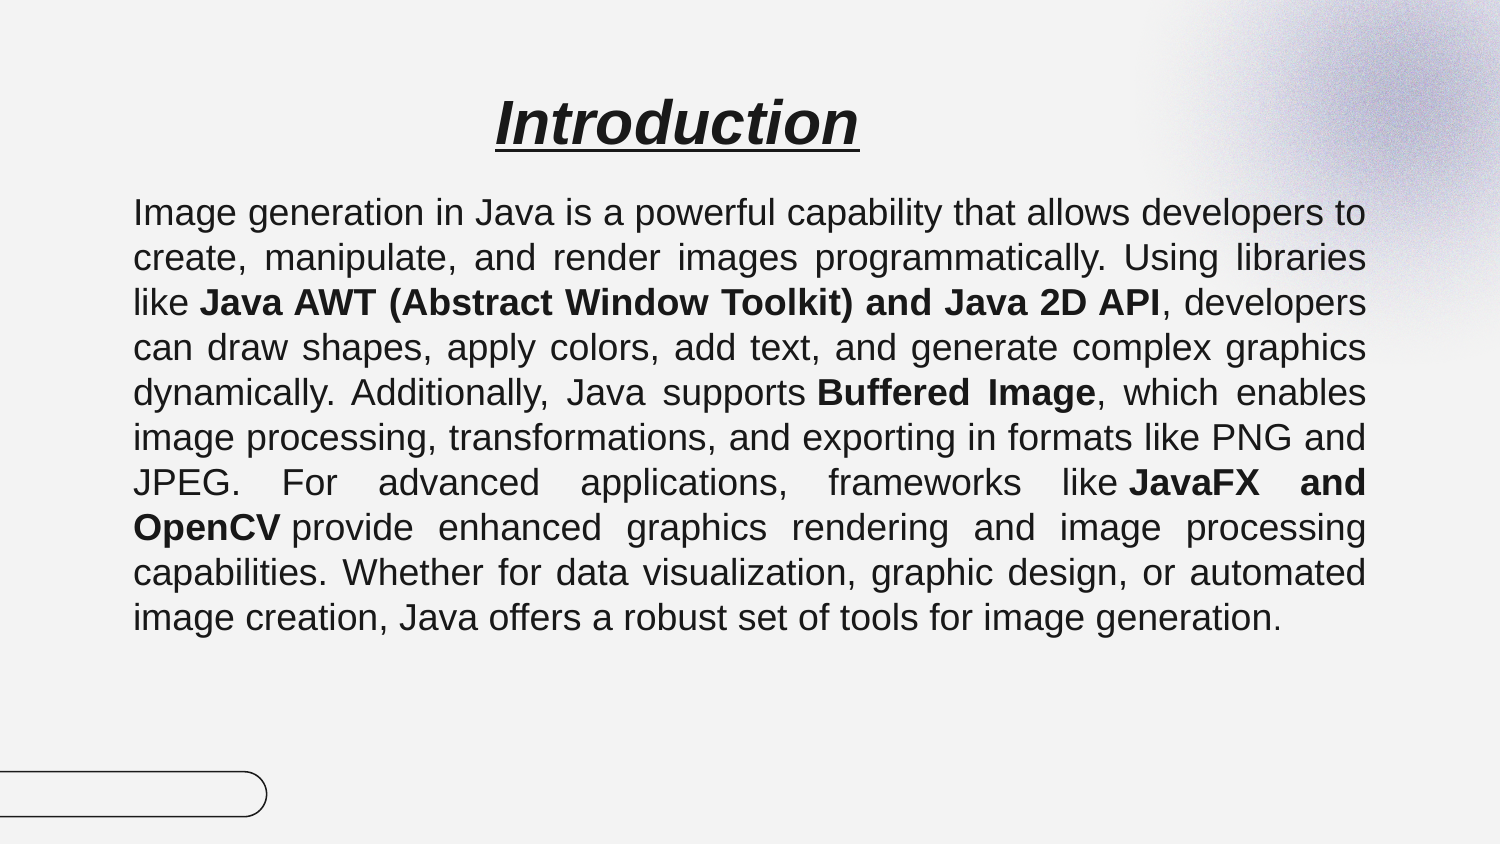

# Introduction
Image generation in Java is a powerful capability that allows developers to create, manipulate, and render images programmatically. Using libraries like Java AWT (Abstract Window Toolkit) and Java 2D API, developers can draw shapes, apply colors, add text, and generate complex graphics dynamically. Additionally, Java supports Buffered Image, which enables image processing, transformations, and exporting in formats like PNG and JPEG. For advanced applications, frameworks like JavaFX and OpenCV provide enhanced graphics rendering and image processing capabilities. Whether for data visualization, graphic design, or automated image creation, Java offers a robust set of tools for image generation.